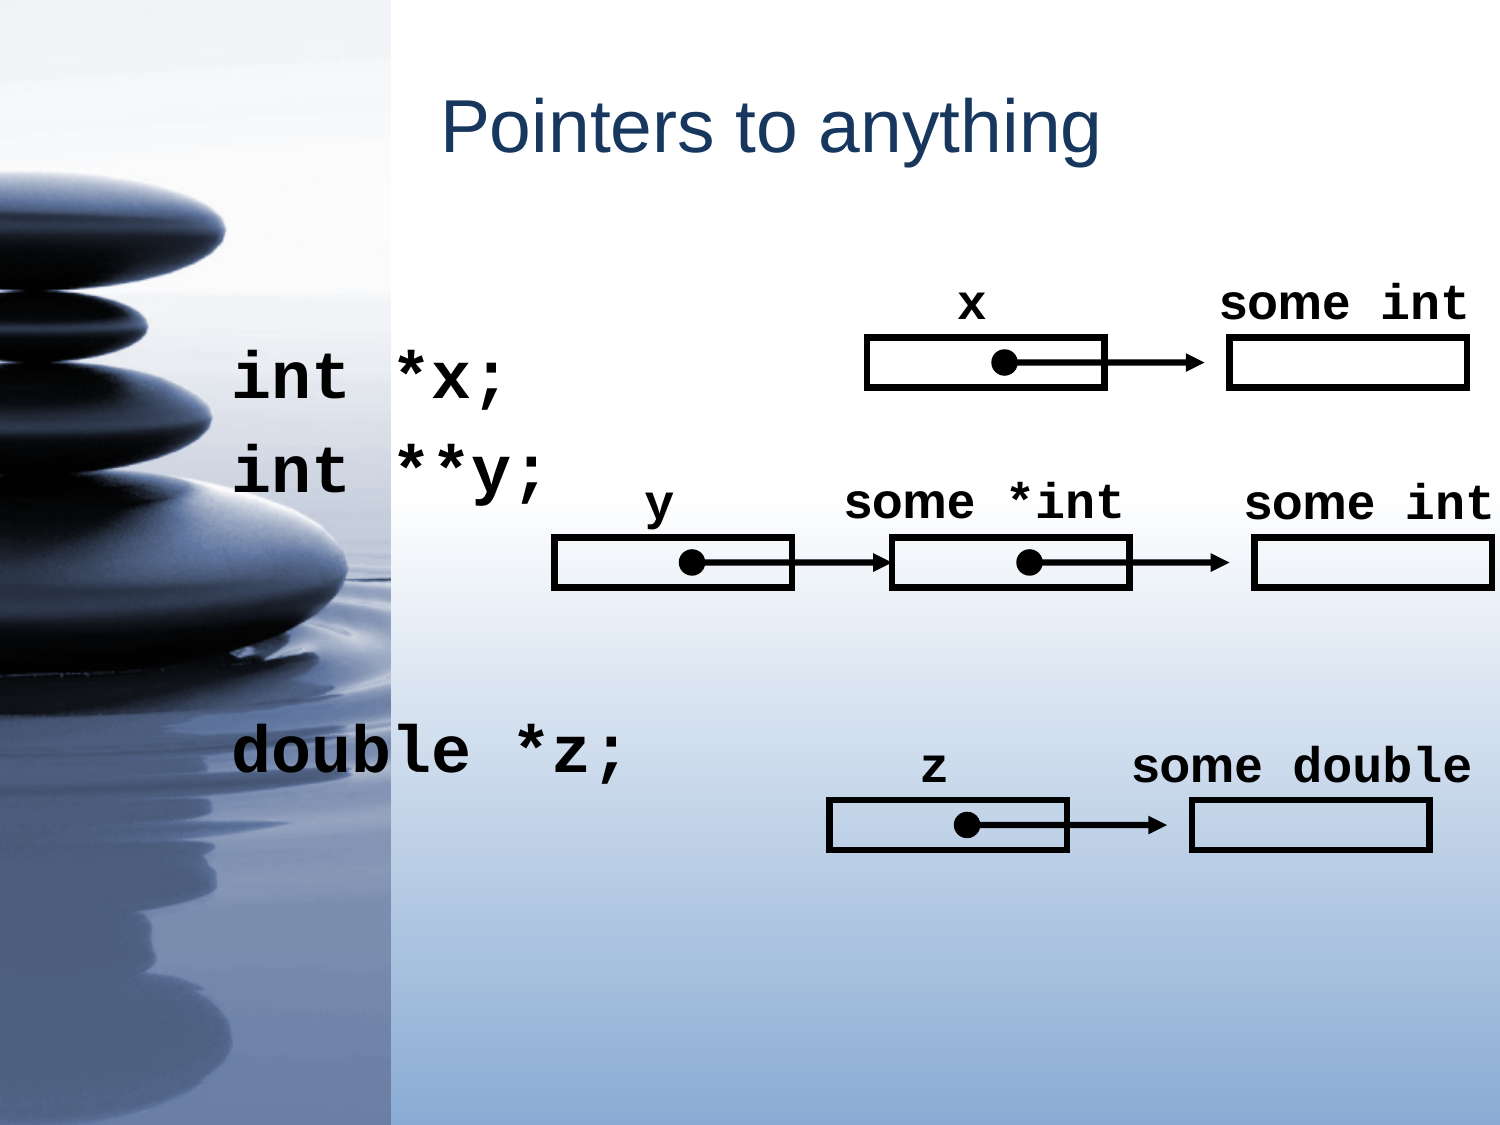

# Pointers to anything
x
some int
int *x;
int **y;

double *z;

some *int
y
some int

z
some double